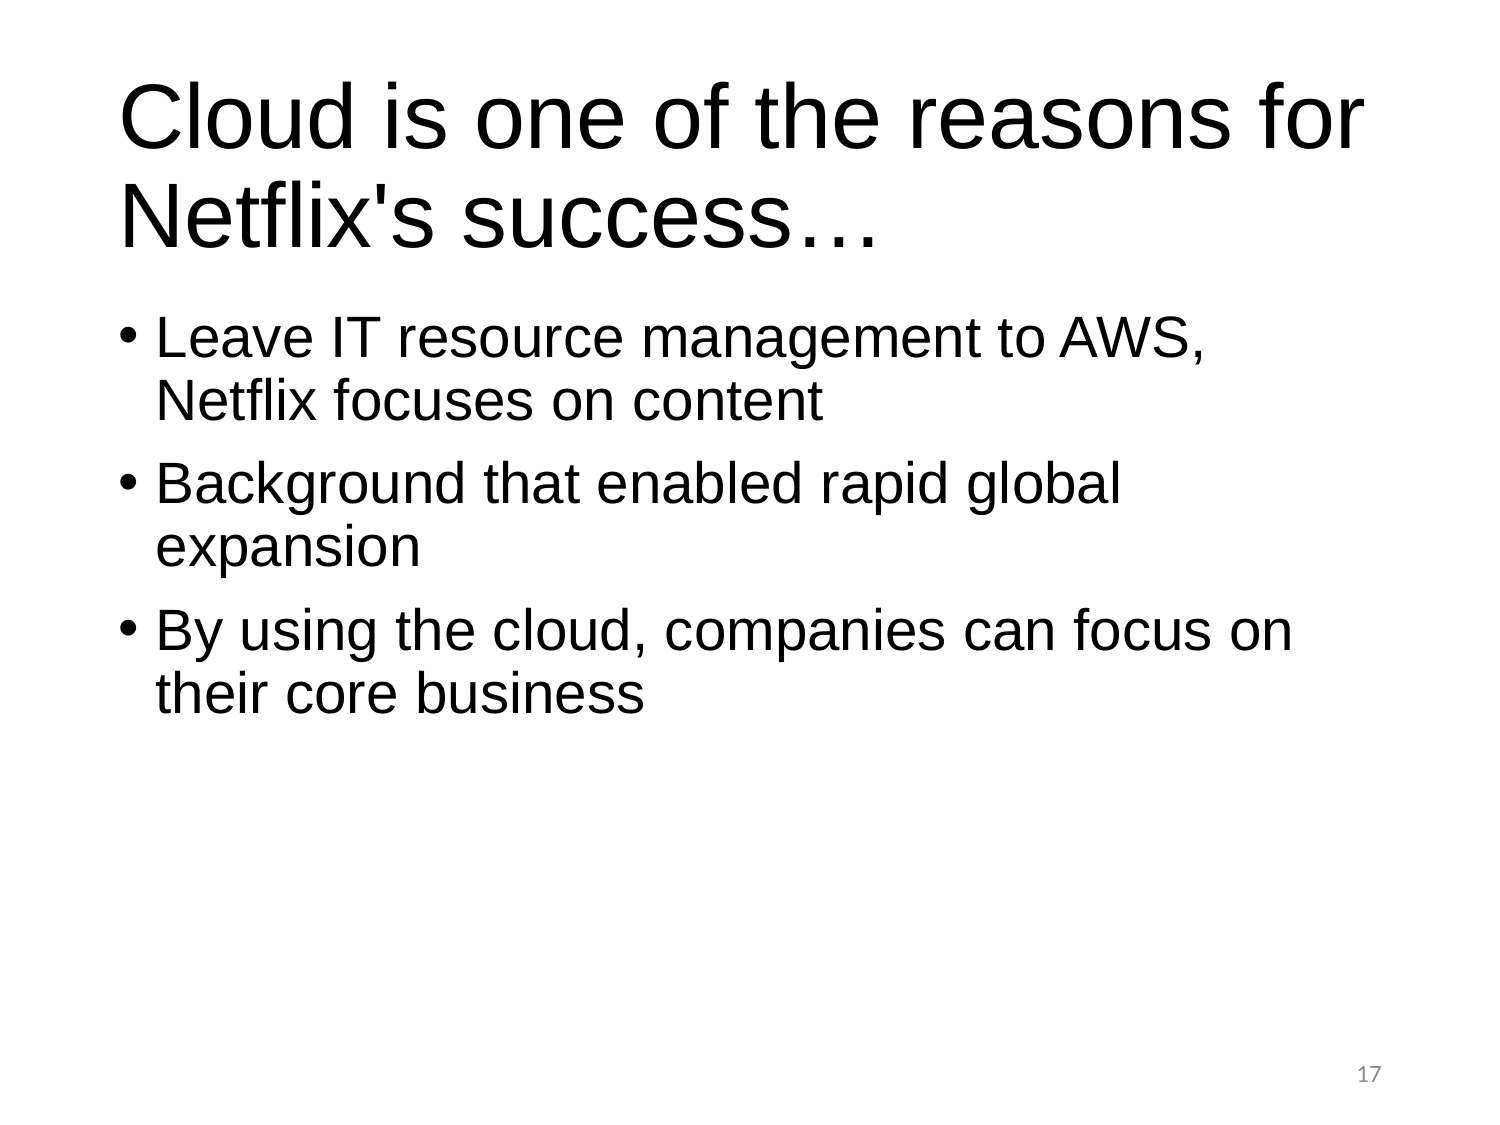

# Cloud is one of the reasons for Netflix's success…
Leave IT resource management to AWS, Netflix focuses on content
Background that enabled rapid global expansion
By using the cloud, companies can focus on their core business
17